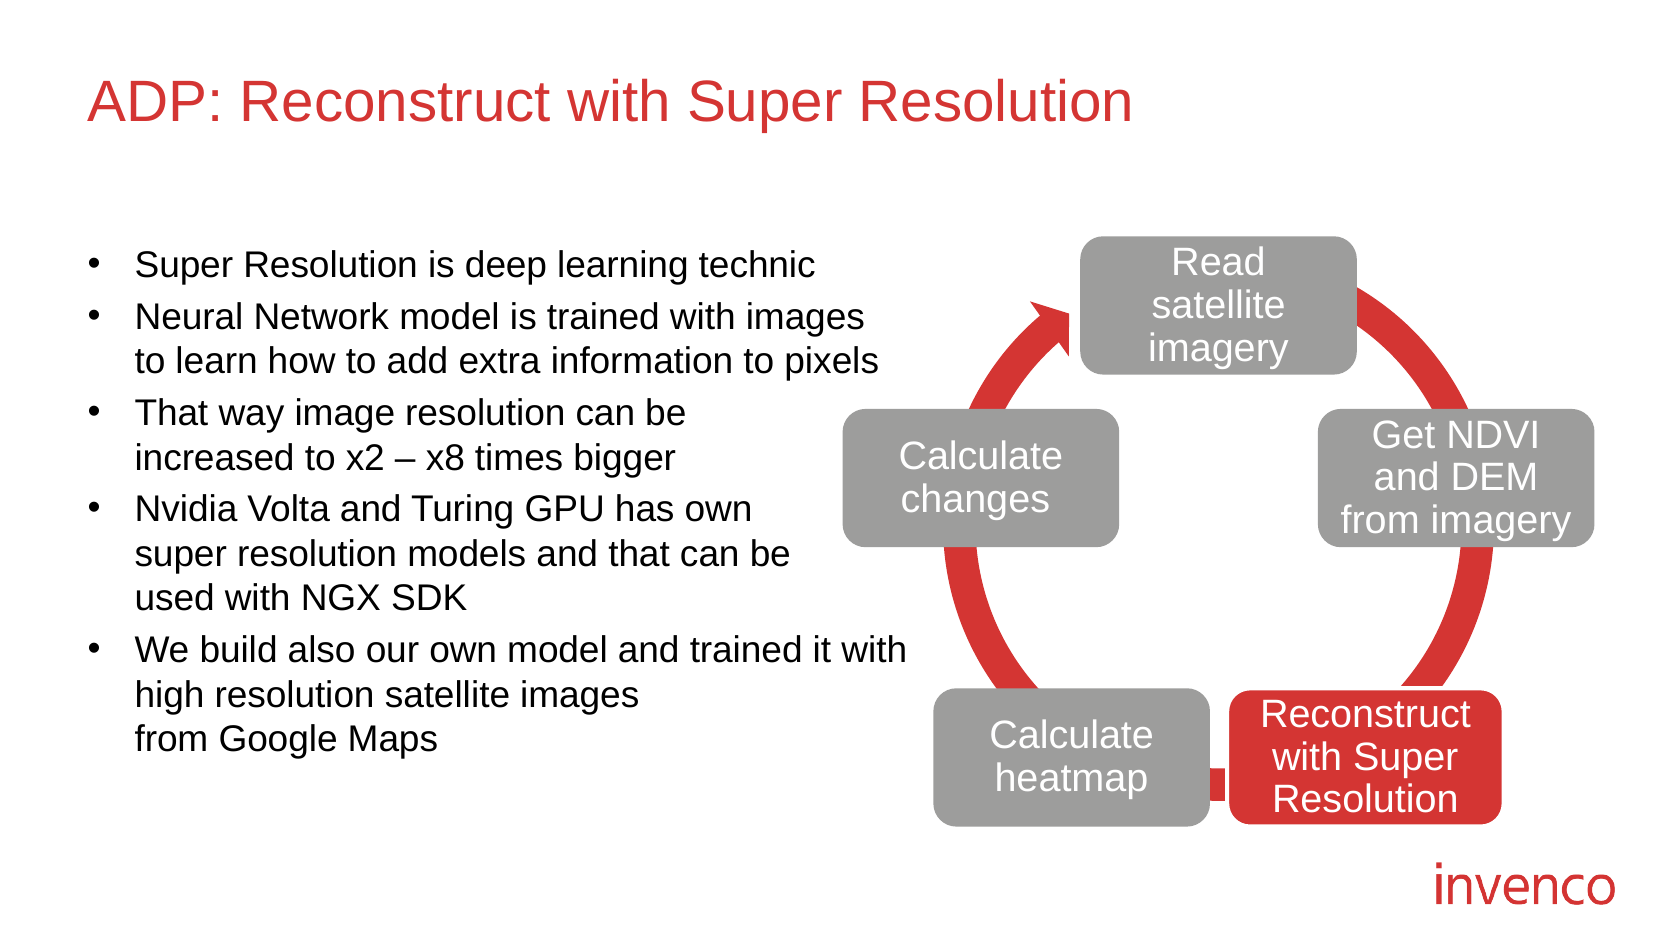

# ADP: Reconstruct with Super Resolution
Super Resolution is deep learning technic
Neural Network model is trained with images
to learn how to add extra information to pixels
That way image resolution can be
increased to x2 – x8 times bigger
Nvidia Volta and Turing GPU has own
super resolution models and that can be
used with NGX SDK
We build also our own model and trained it with
high resolution satellite images
from Google Maps

Read satellite imagery
Calculate changes
Get NDVI and DEM from imagery
Calculate heatmap
Reconstruct with Super Resolution